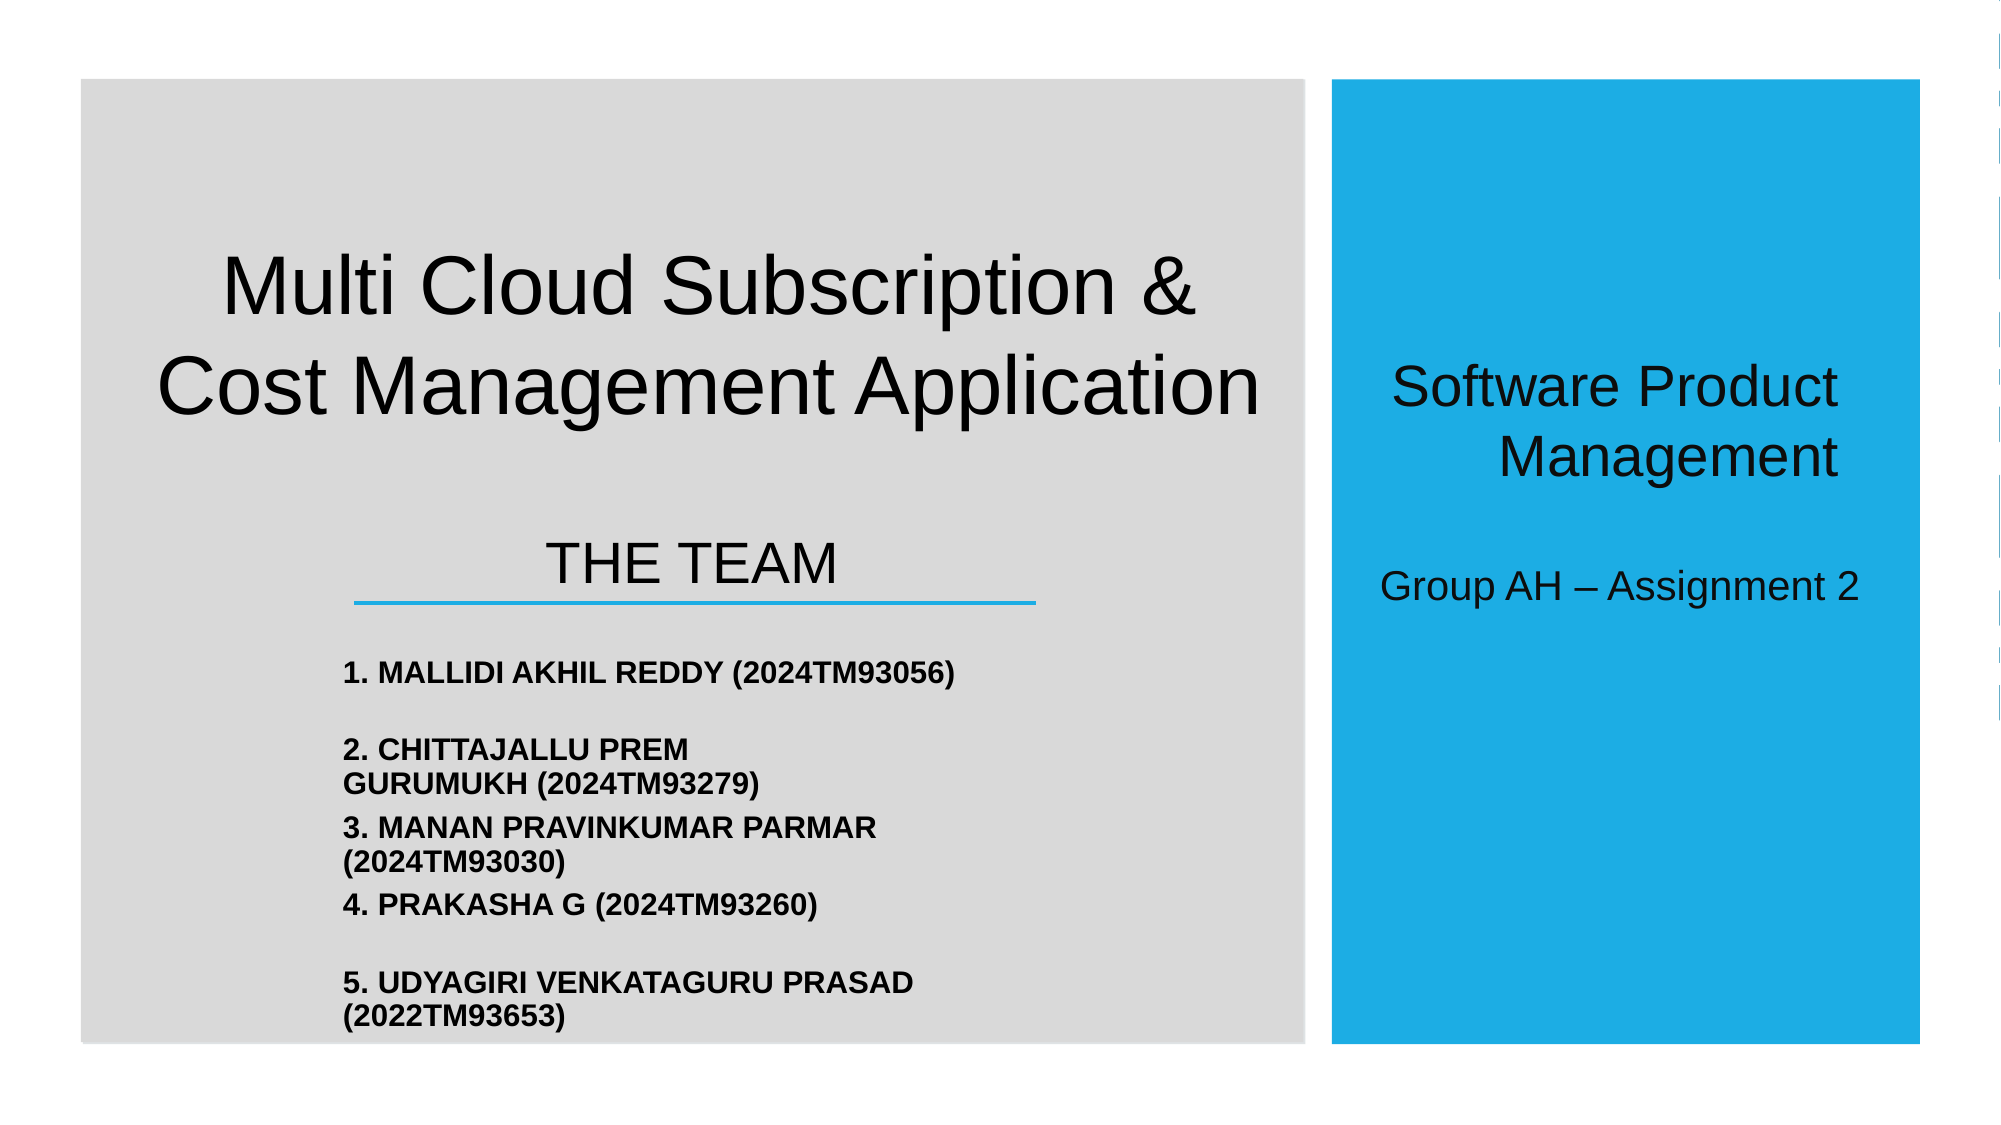

THE TEAM

#
Multi Cloud Subscription & Cost Management Application
Software Product Management
Group AH – Assignment 2
1. MALLIDI AKHIL REDDY (2024TM93056)
2. CHITTAJALLU PREM GURUMUKH (2024TM93279)
3. MANAN PRAVINKUMAR PARMAR (2024TM93030)
4. PRAKASHA G (2024TM93260)
5. UDYAGIRI VENKATAGURU PRASAD (2022TM93653)